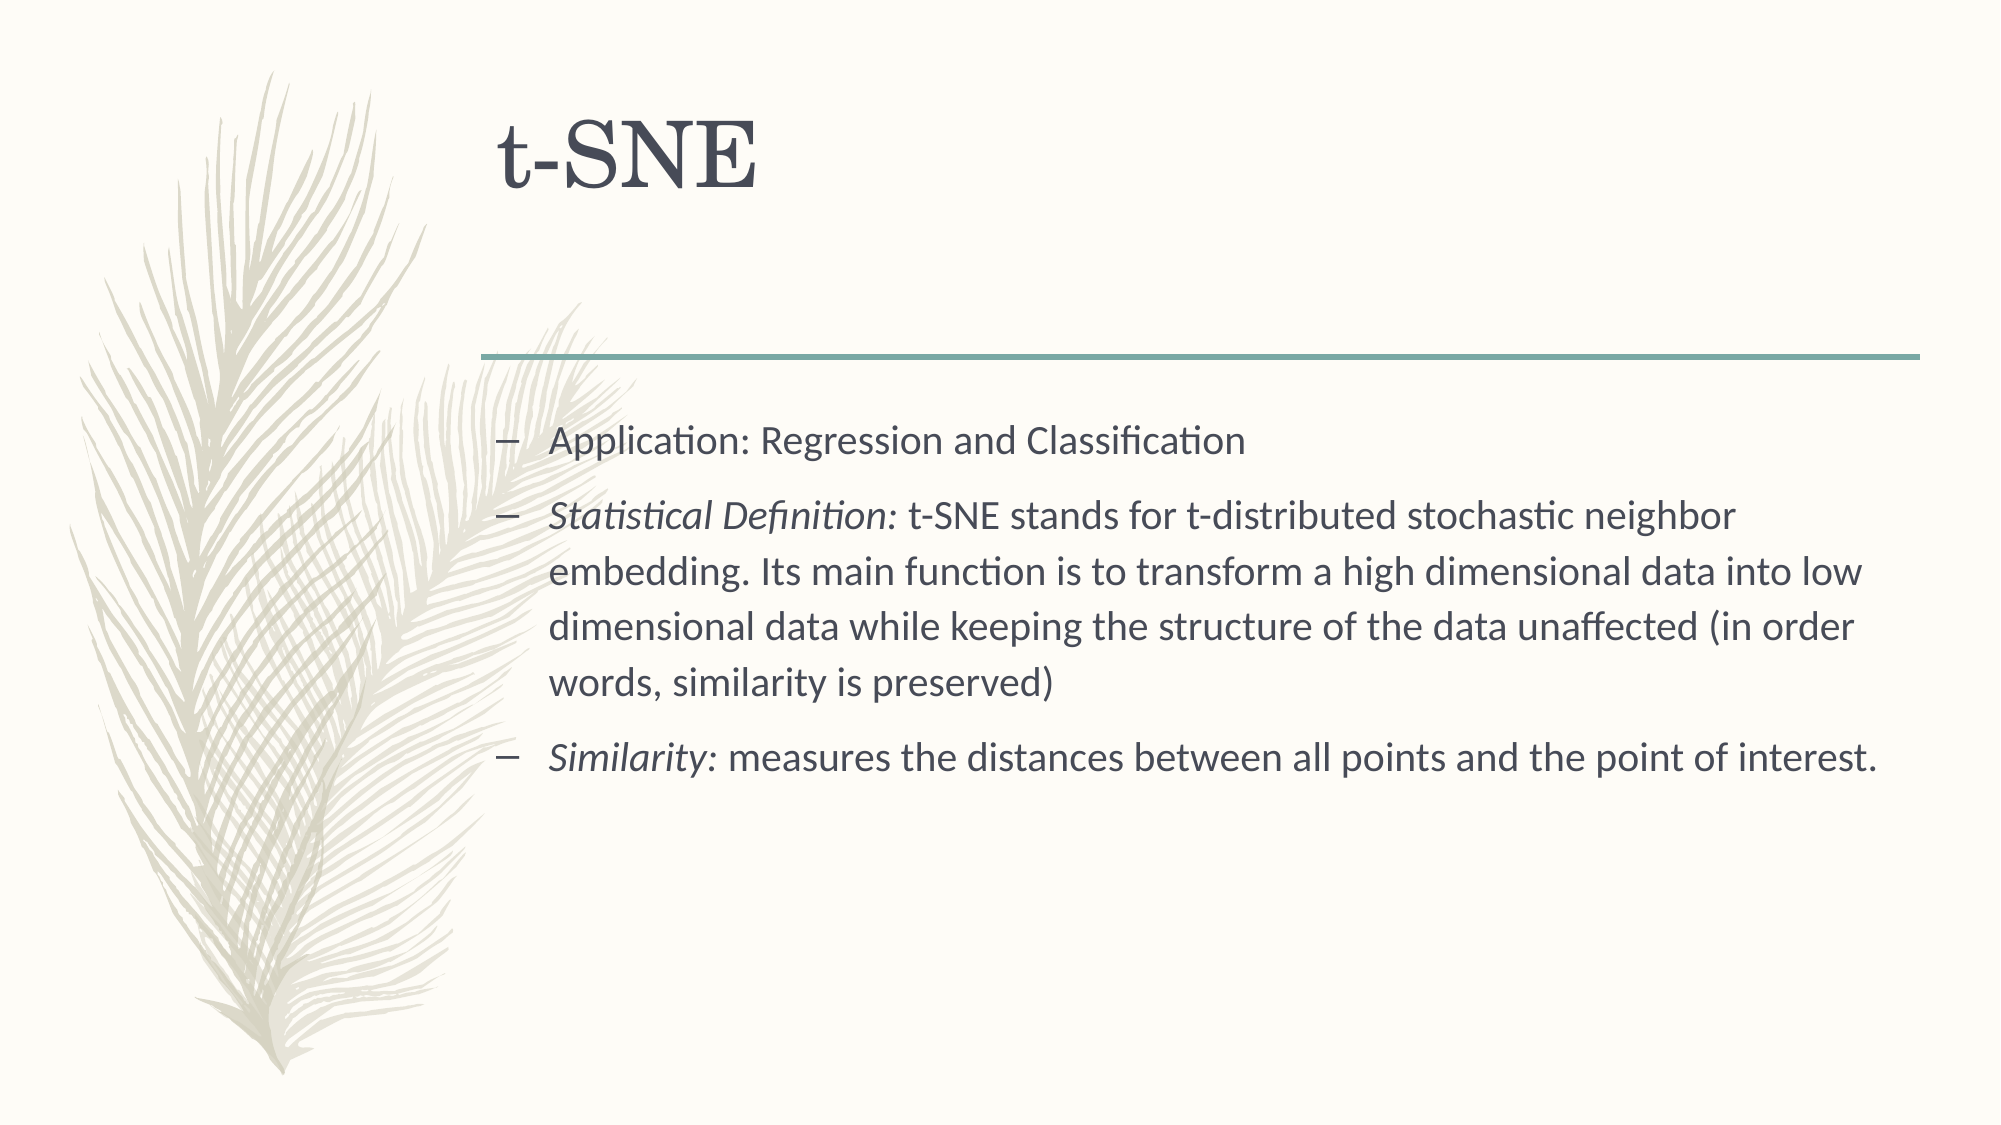

# t-SNE
Application: Regression and Classification
Statistical Definition: t-SNE stands for t-distributed stochastic neighbor embedding. Its main function is to transform a high dimensional data into low dimensional data while keeping the structure of the data unaffected (in order words, similarity is preserved)
Similarity: measures the distances between all points and the point of interest.